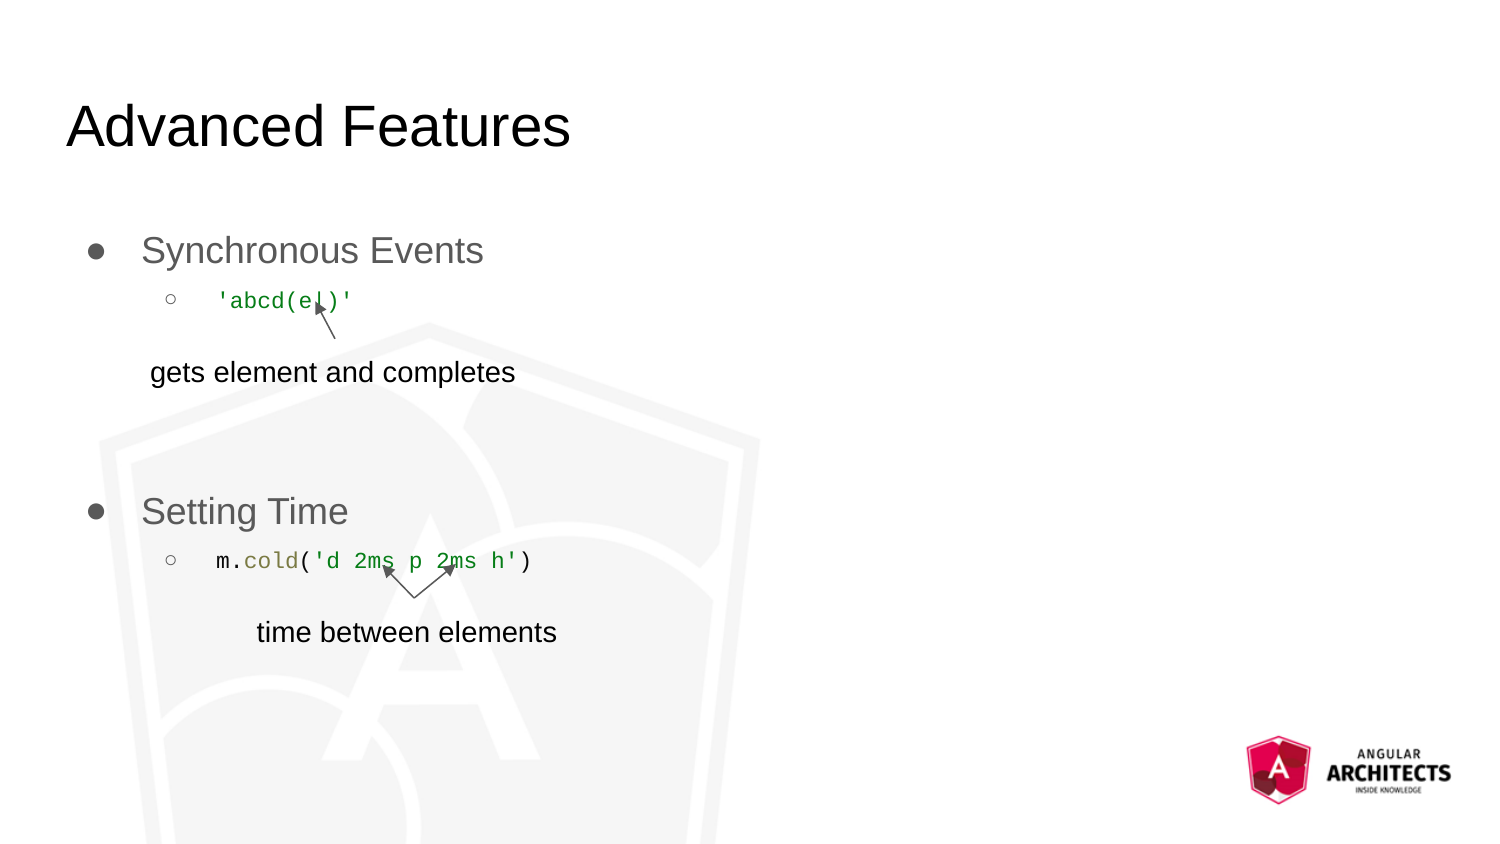

# Advanced Features
Synchronous Events
'abcd(e|)'
gets element and completes
Setting Time
m.cold('d 2ms p 2ms h')
time between elements